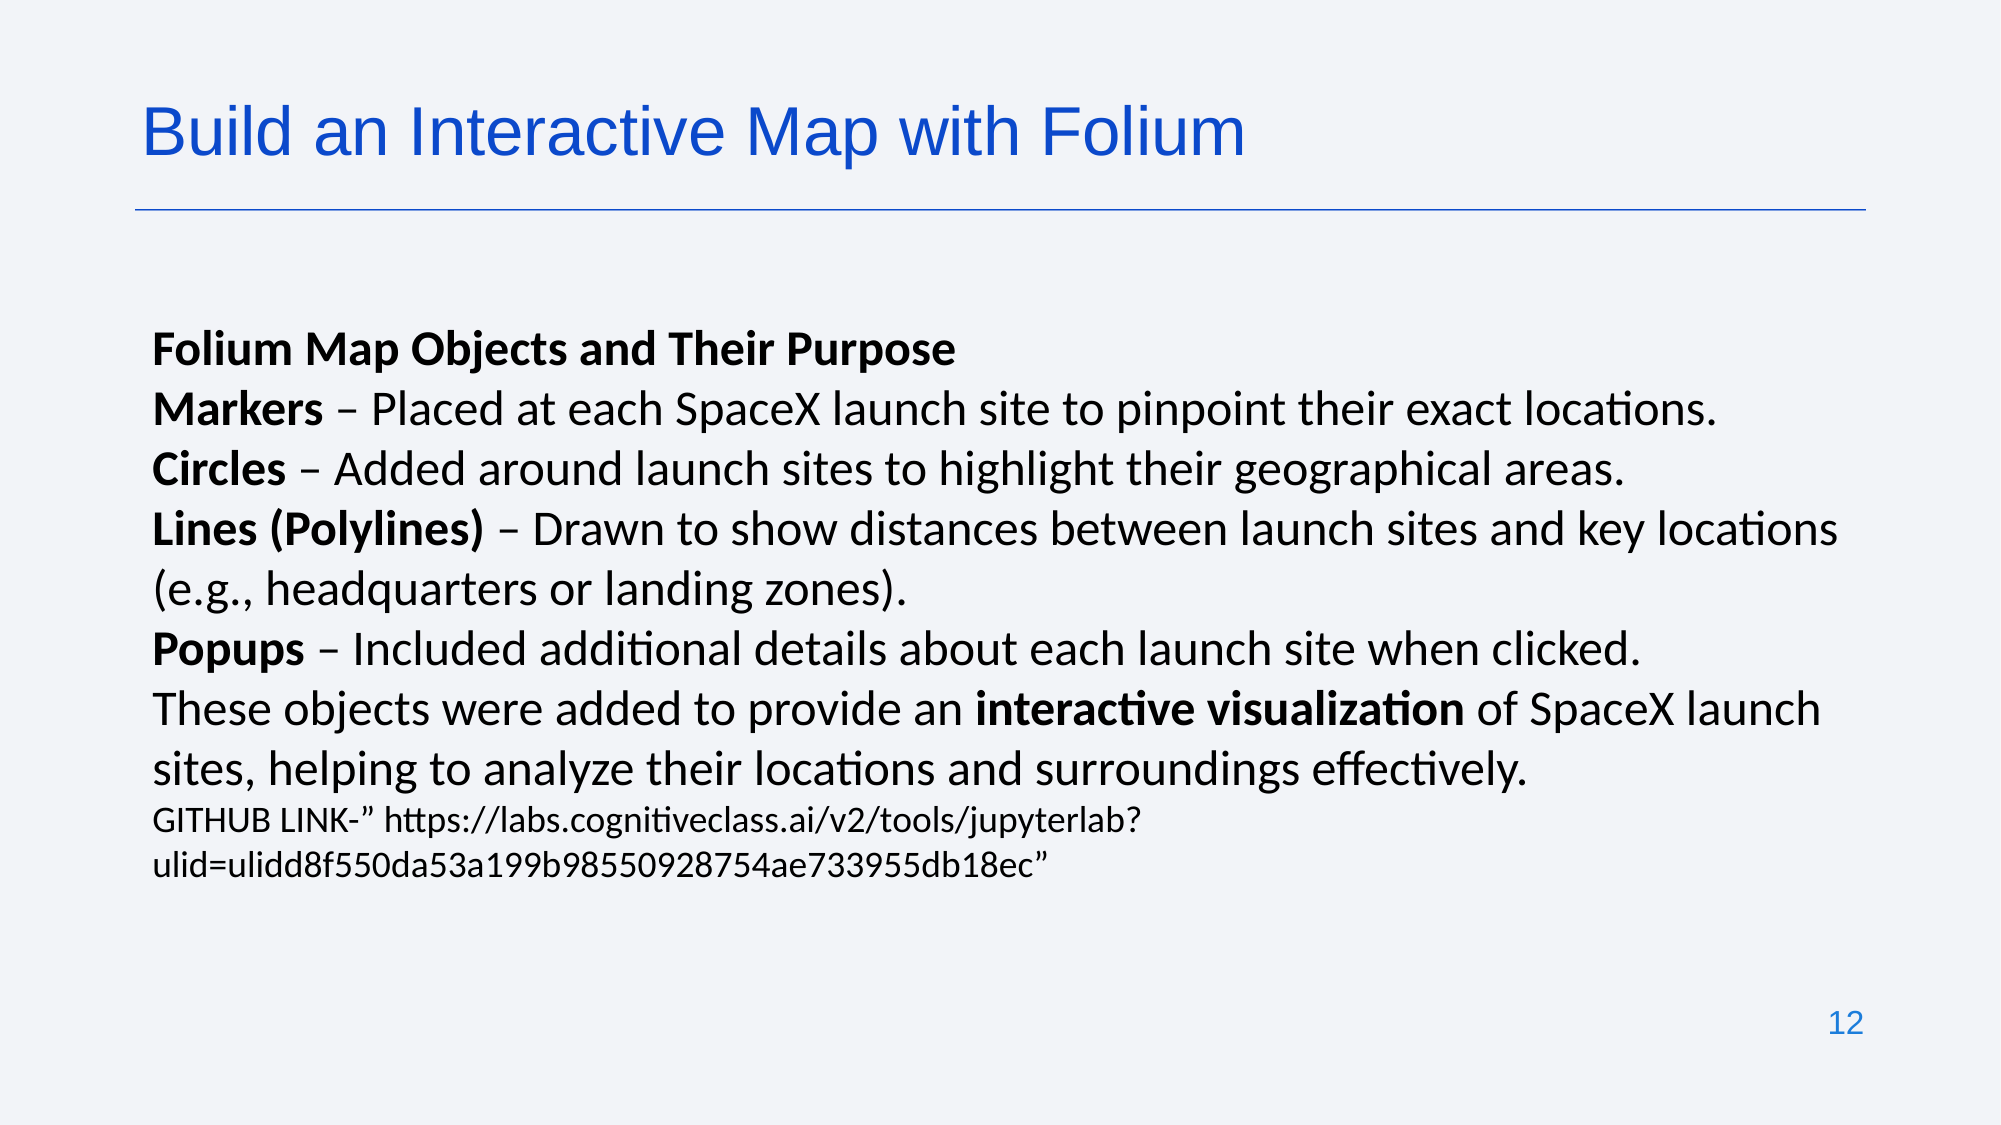

Build an Interactive Map with Folium
Folium Map Objects and Their Purpose
Markers – Placed at each SpaceX launch site to pinpoint their exact locations.
Circles – Added around launch sites to highlight their geographical areas.
Lines (Polylines) – Drawn to show distances between launch sites and key locations (e.g., headquarters or landing zones).
Popups – Included additional details about each launch site when clicked.
These objects were added to provide an interactive visualization of SpaceX launch sites, helping to analyze their locations and surroundings effectively.
GITHUB LINK-” https://labs.cognitiveclass.ai/v2/tools/jupyterlab?ulid=ulidd8f550da53a199b98550928754ae733955db18ec”

12